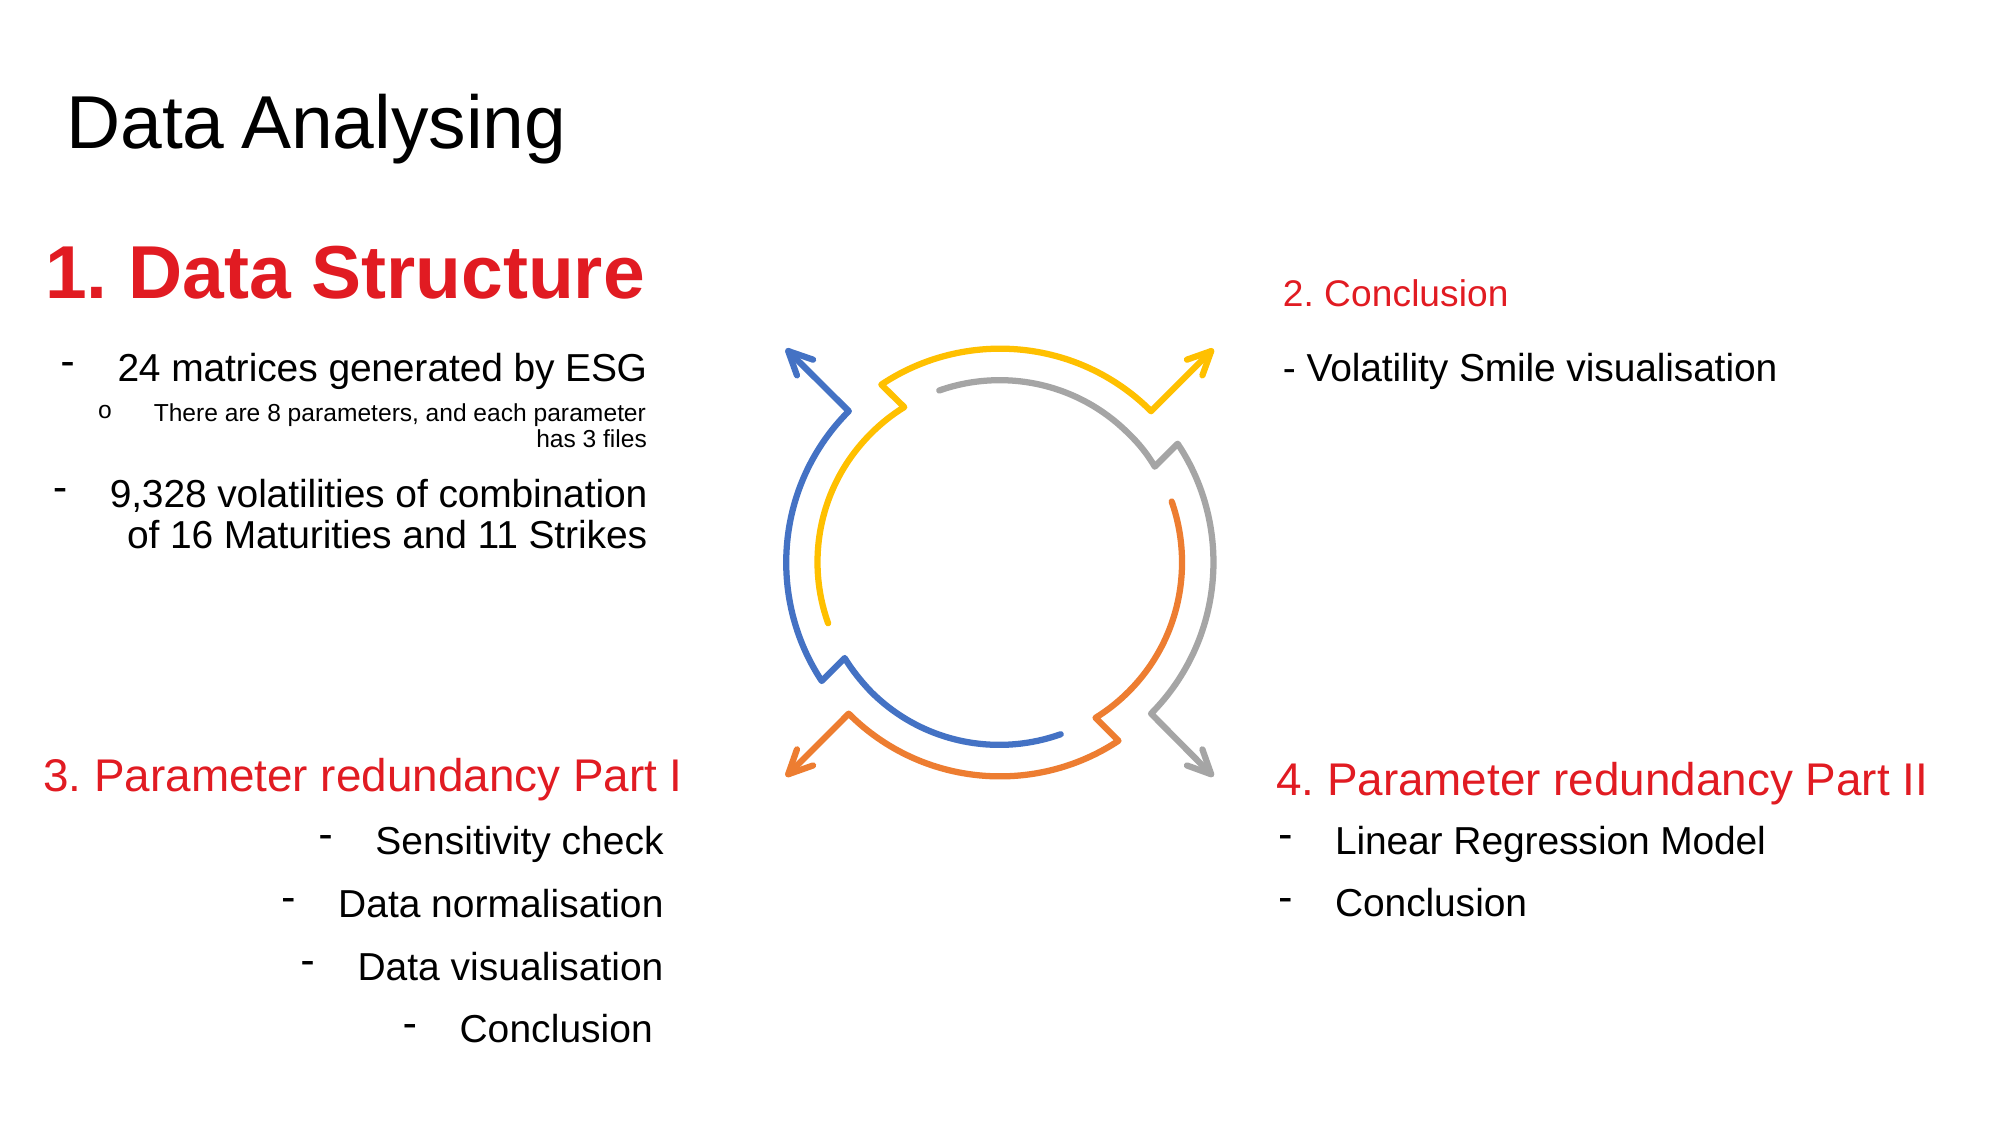

# Data Analysing
1. Data Structure
2. Conclusion

24 matrices generated by ESG
There are 8 parameters, and each parameter has 3 files
9,328 volatilities of combination of 16 Maturities and 11 Strikes

- Volatility Smile visualisation

4. Parameter redundancy Part II
3. Parameter redundancy Part I

Sensitivity check
Data normalisation
Data visualisation
Conclusion
Linear Regression Model
Conclusion